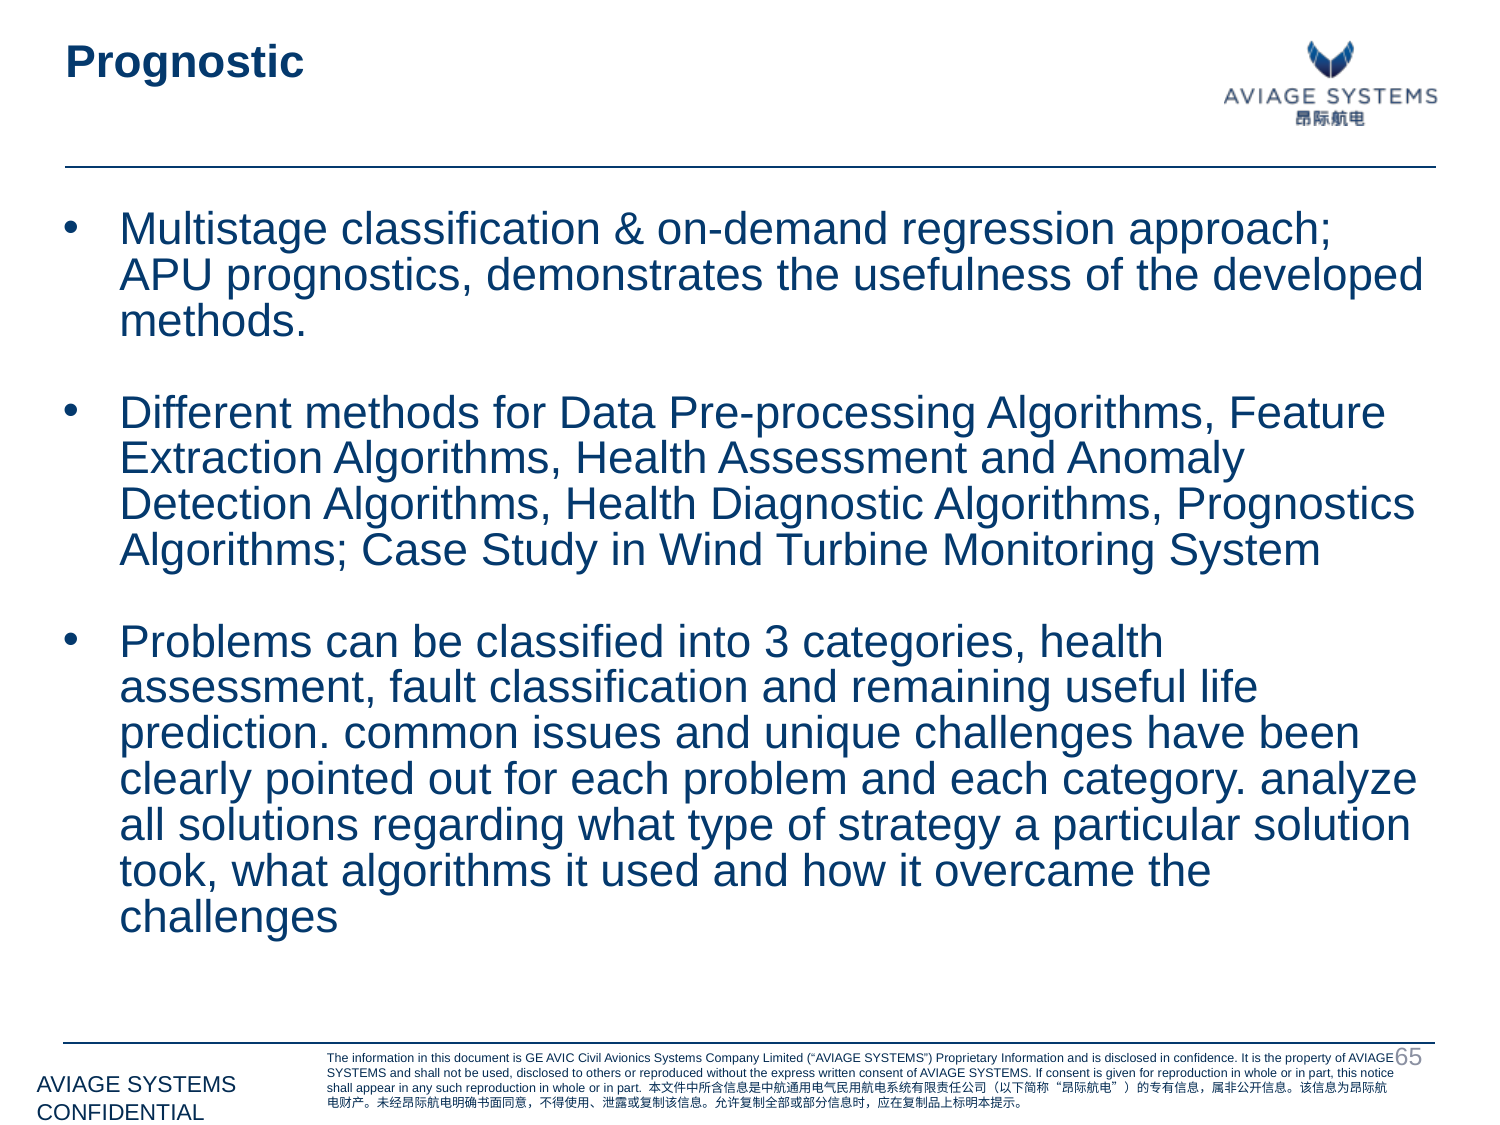

# Prognostic
Multistage classification & on-demand regression approach; APU prognostics, demonstrates the usefulness of the developed methods.

Different methods for Data Pre-processing Algorithms, Feature Extraction Algorithms, Health Assessment and Anomaly Detection Algorithms, Health Diagnostic Algorithms, Prognostics Algorithms; Case Study in Wind Turbine Monitoring System

Problems can be classified into 3 categories, health assessment, fault classification and remaining useful life prediction. common issues and unique challenges have been clearly pointed out for each problem and each category. analyze all solutions regarding what type of strategy a particular solution took, what algorithms it used and how it overcame the challenges